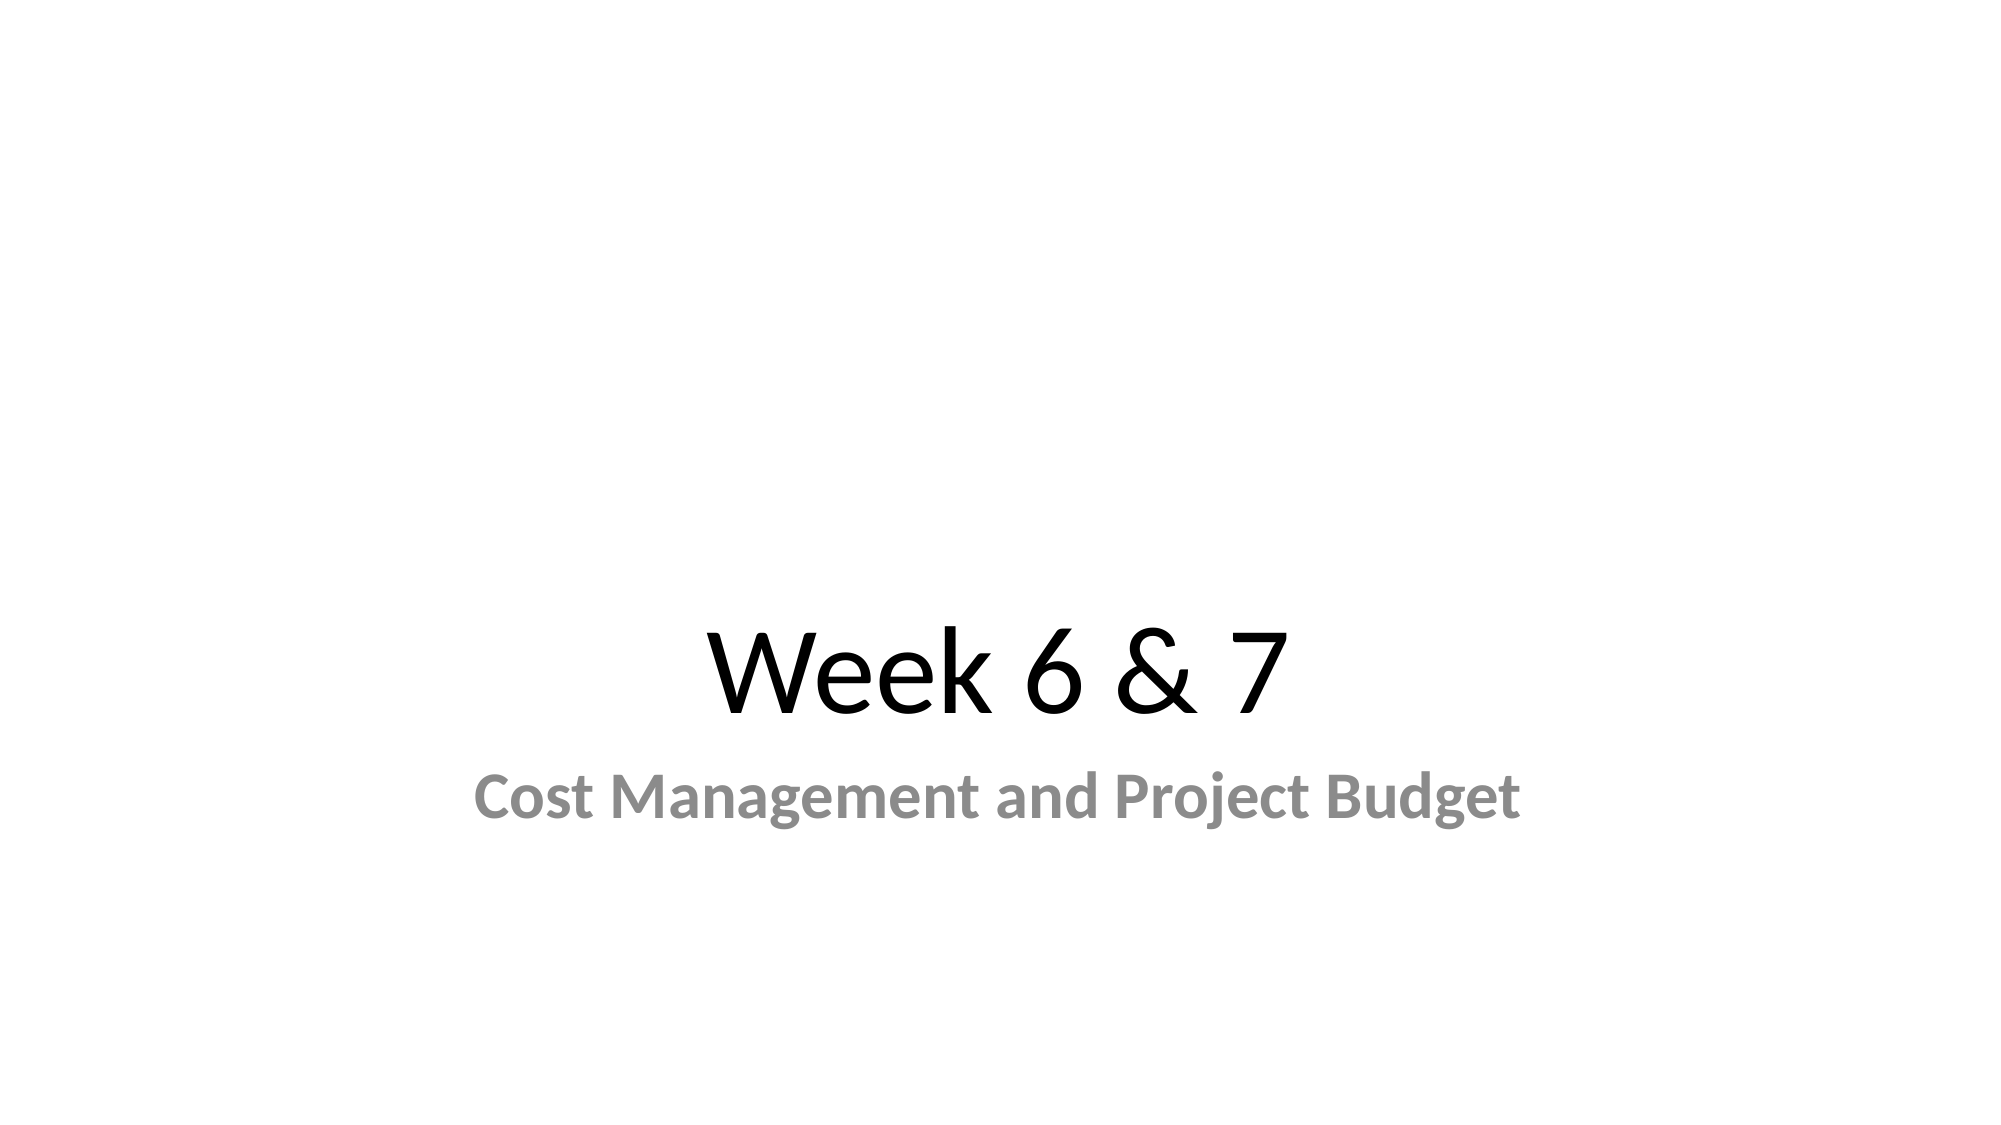

# Week 6 & 7
Cost Management and Project Budget